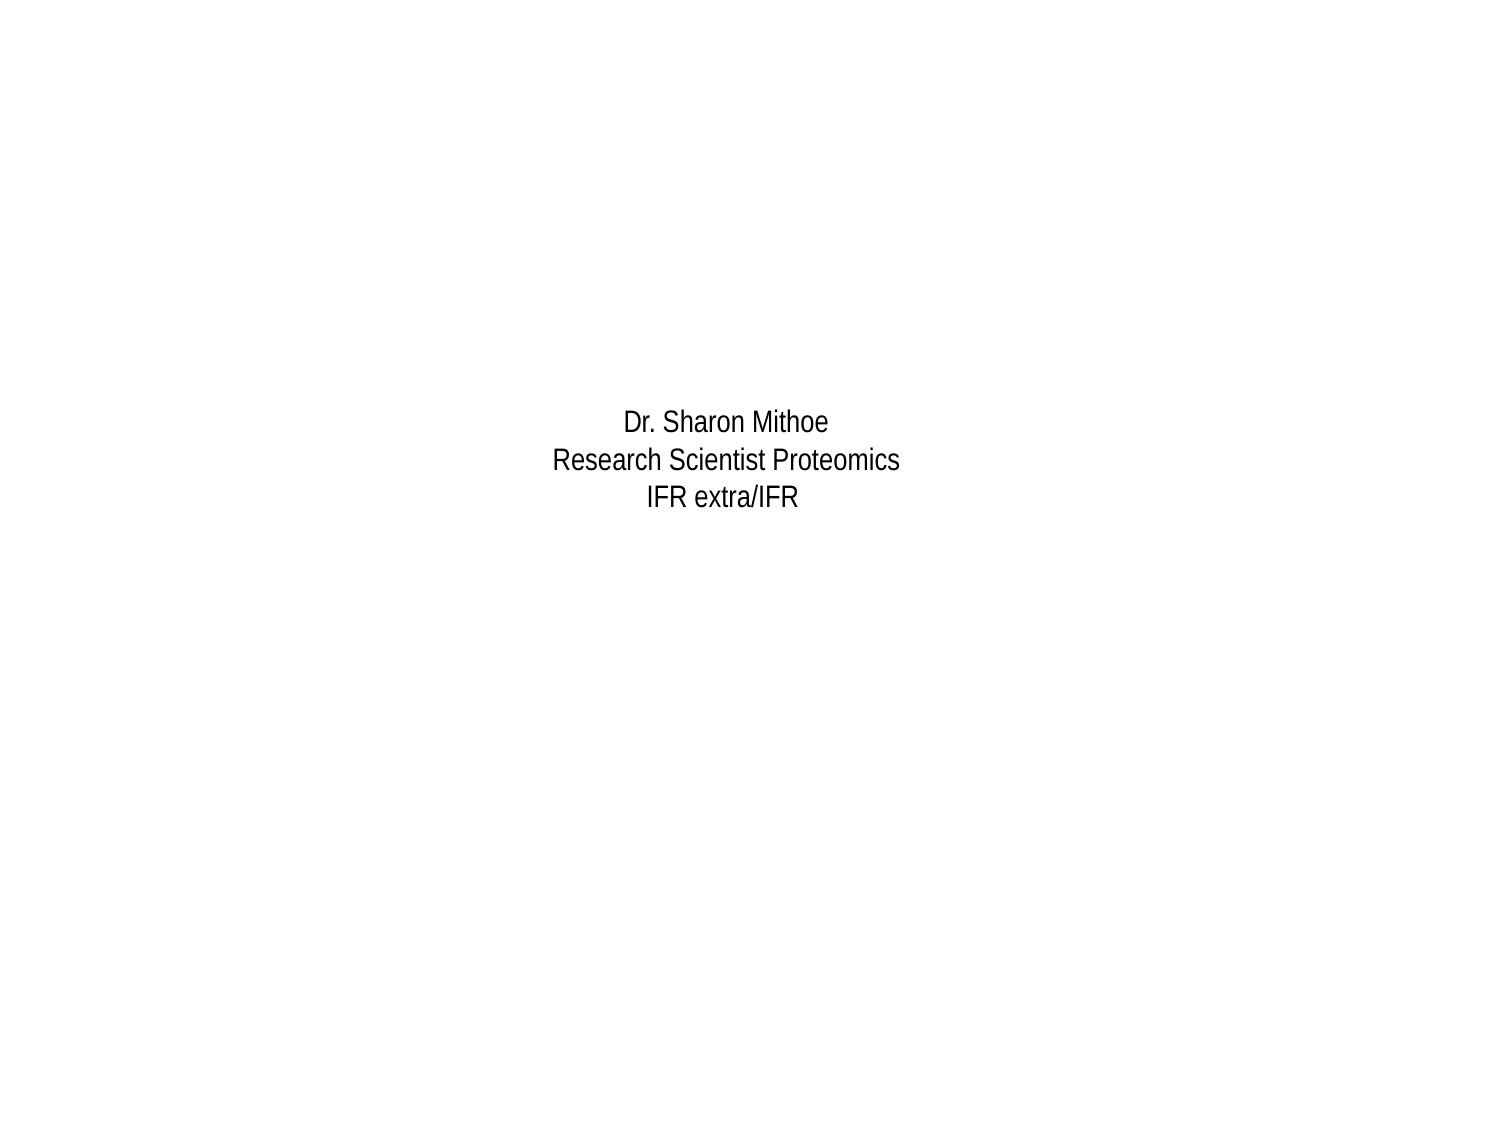

# Dr. Sharon Mithoe Research Scientist Proteomics IFR extra/IFR